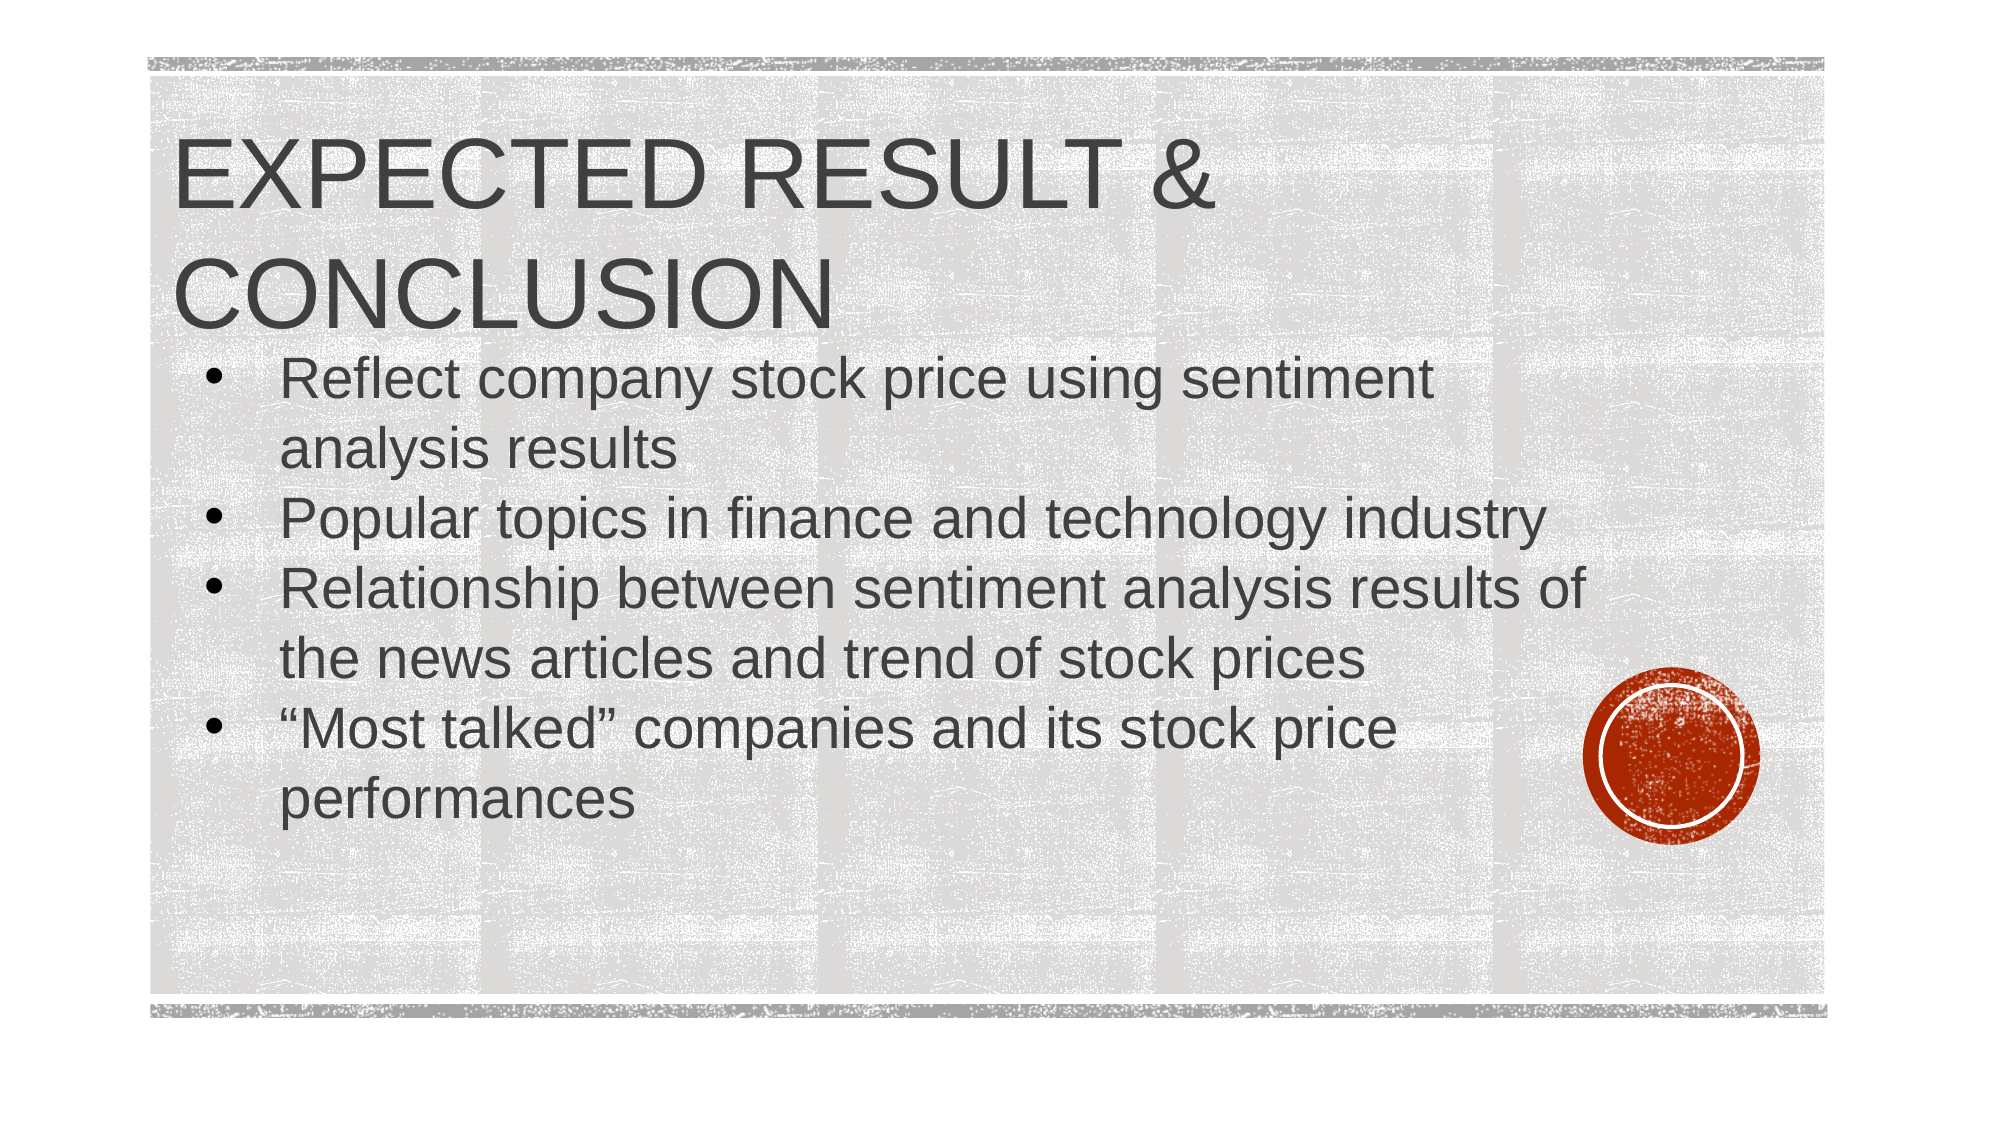

EXPECTED RESULT & CONCLUSION
Reflect company stock price using sentiment analysis results
Popular topics in finance and technology industry
Relationship between sentiment analysis results of the news articles and trend of stock prices
“Most talked” companies and its stock price performances